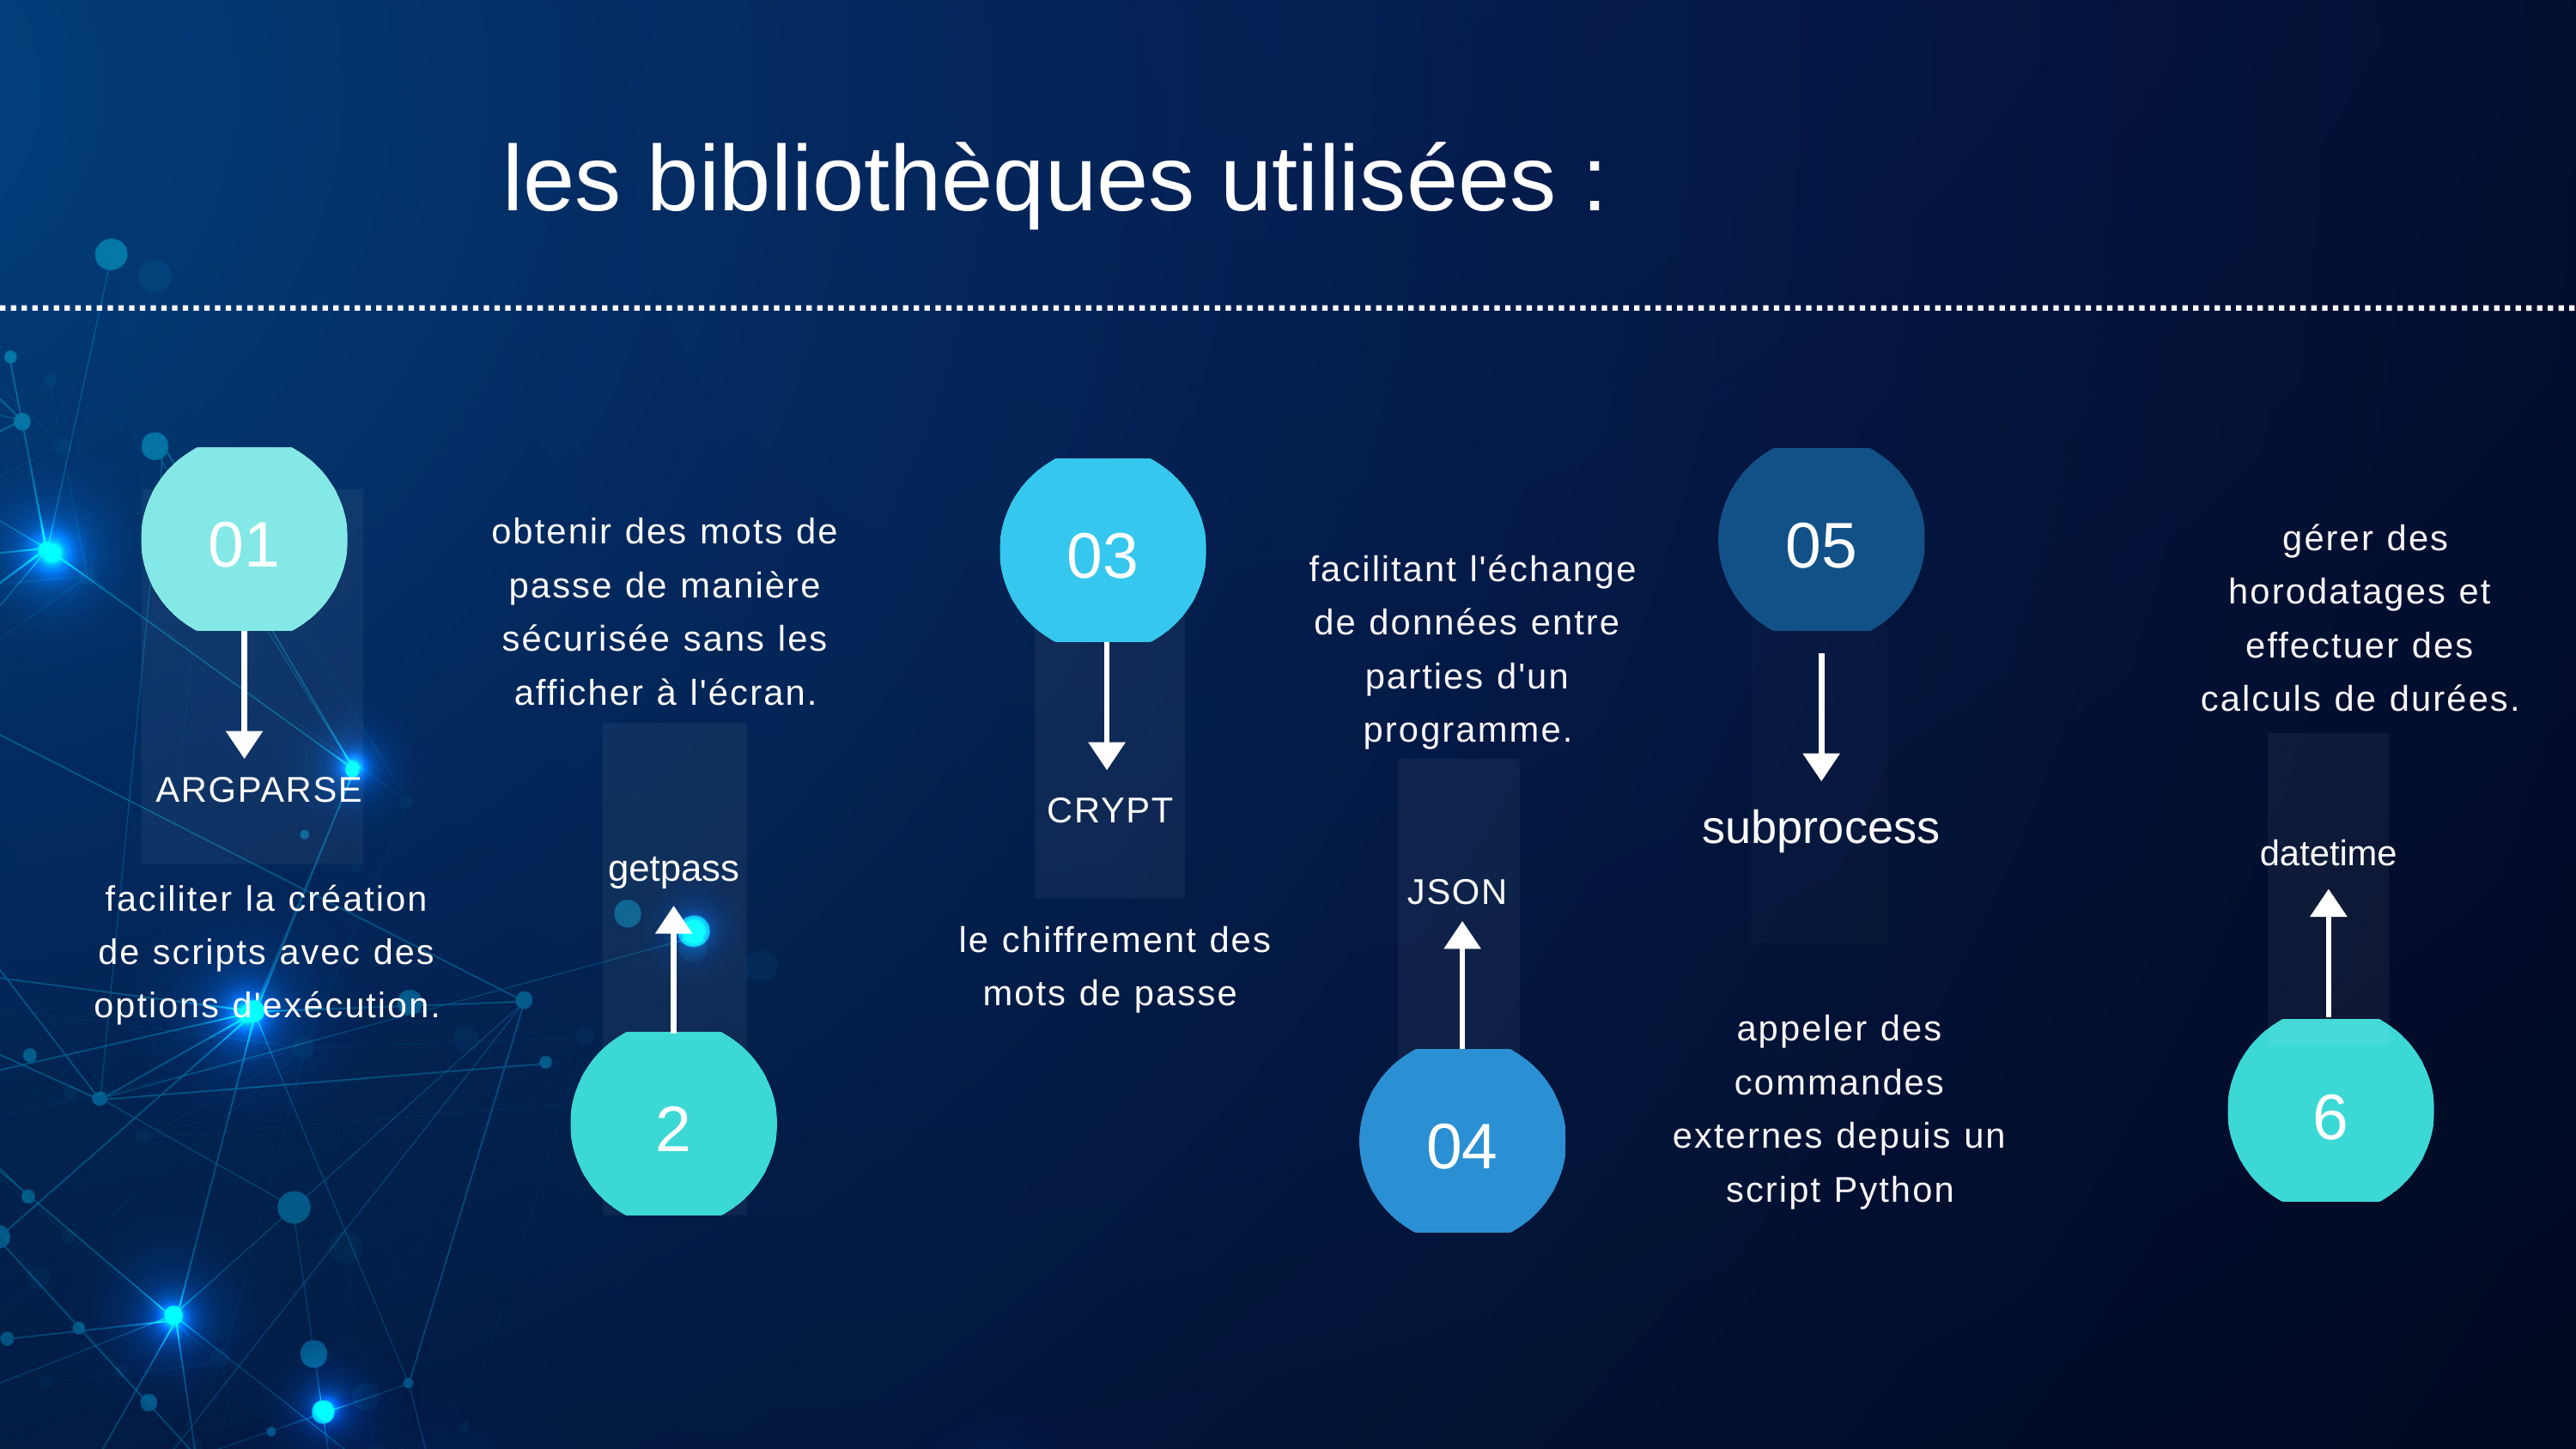

les bibliothèques utilisées :

obtenir des mots de passe de manière sécurisée sans les afficher à l'écran.

01

05

03

 gérer des horodatages et effectuer des calculs de durées.

 facilitant l'échange de données entre parties d'un programme.

ARGPARSE

faciliter la création de scripts avec des options d'exécution.

CRYPT
subprocess

 le chiffrement des mots de passe
datetime
getpass
JSON

appeler des commandes externes depuis un script Python

6

2

04